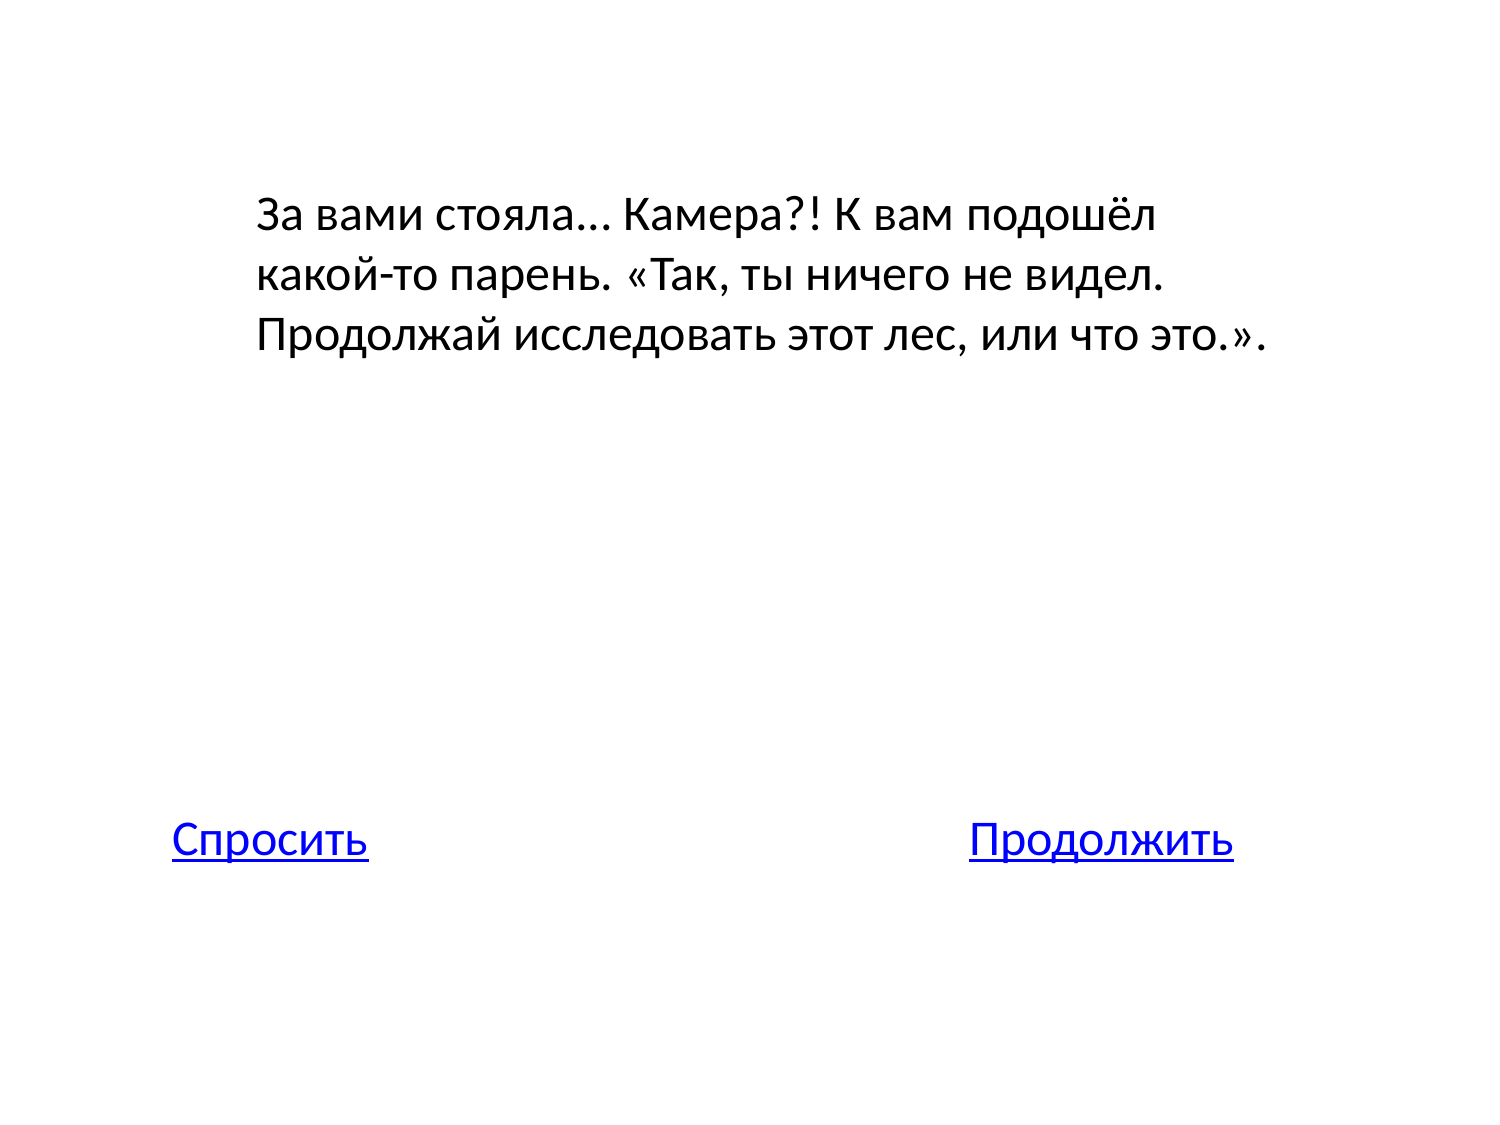

За вами стояла... Камера?! К вам подошёл какой-то парень. «Так, ты ничего не видел. Продолжай исследовать этот лес, или что это.».
Спросить
Продолжить